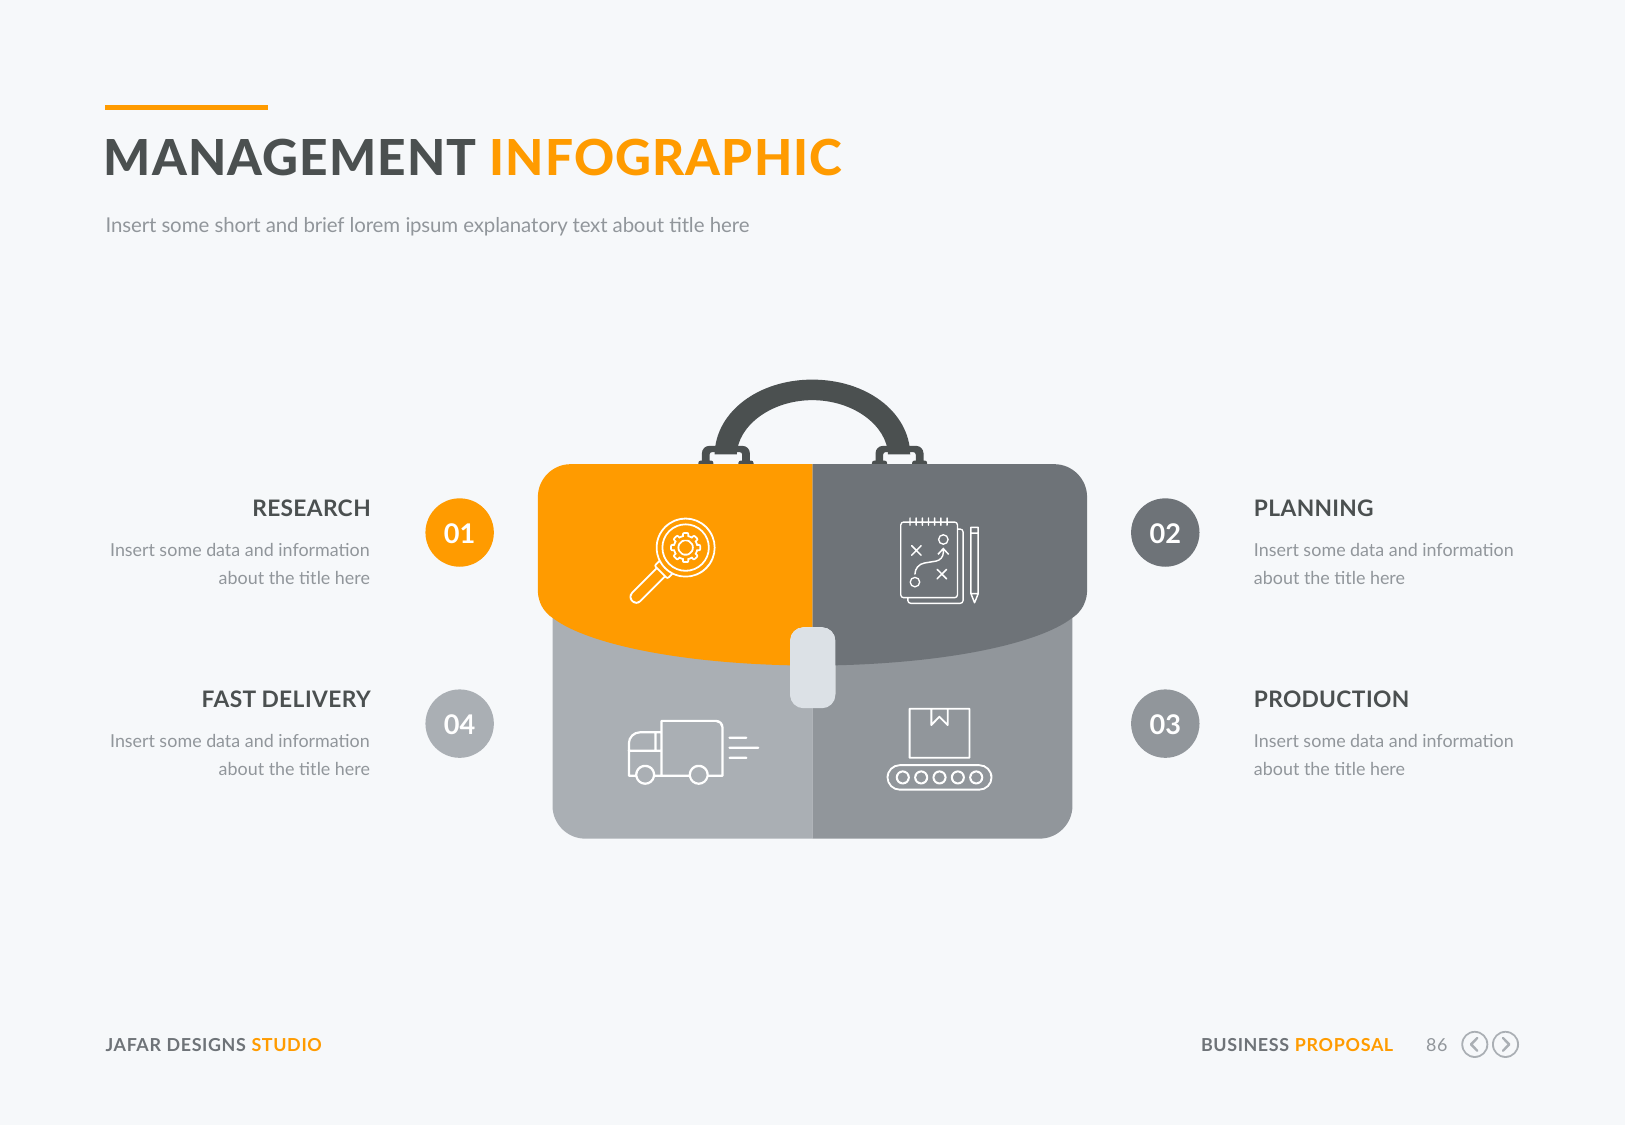

Management Infographic
Insert some short and brief lorem ipsum explanatory text about title here

research
Insert some data and information about the title here
planning
Insert some data and information about the title here

01

02

Fast delivery
Insert some data and information about the title here
production
Insert some data and information about the title here

04

03